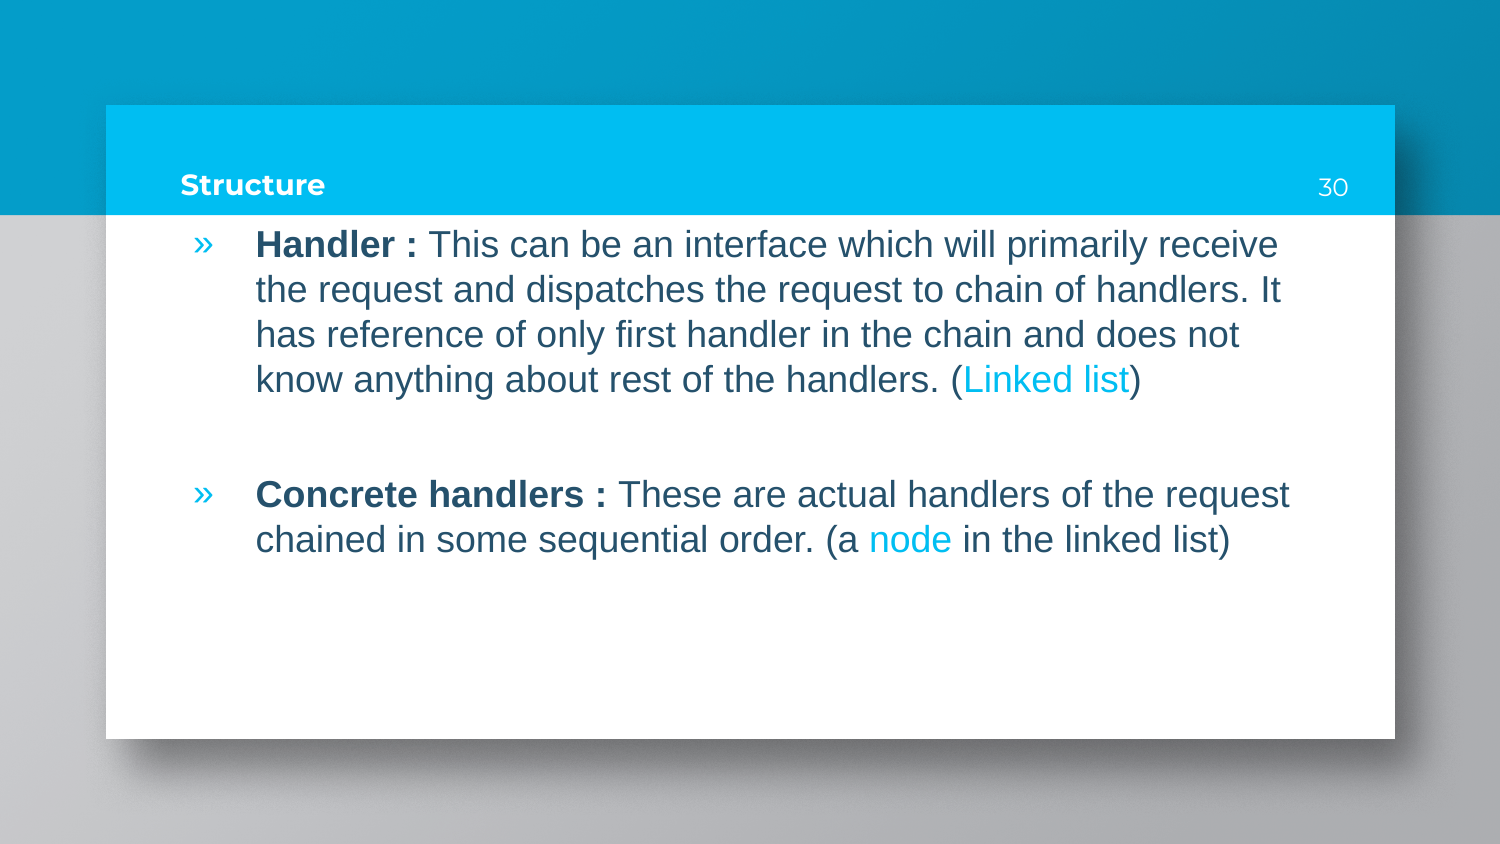

# Structure
30
Handler : This can be an interface which will primarily receive the request and dispatches the request to chain of handlers. It has reference of only first handler in the chain and does not know anything about rest of the handlers. (Linked list)

Concrete handlers : These are actual handlers of the request chained in some sequential order. (a node in the linked list)